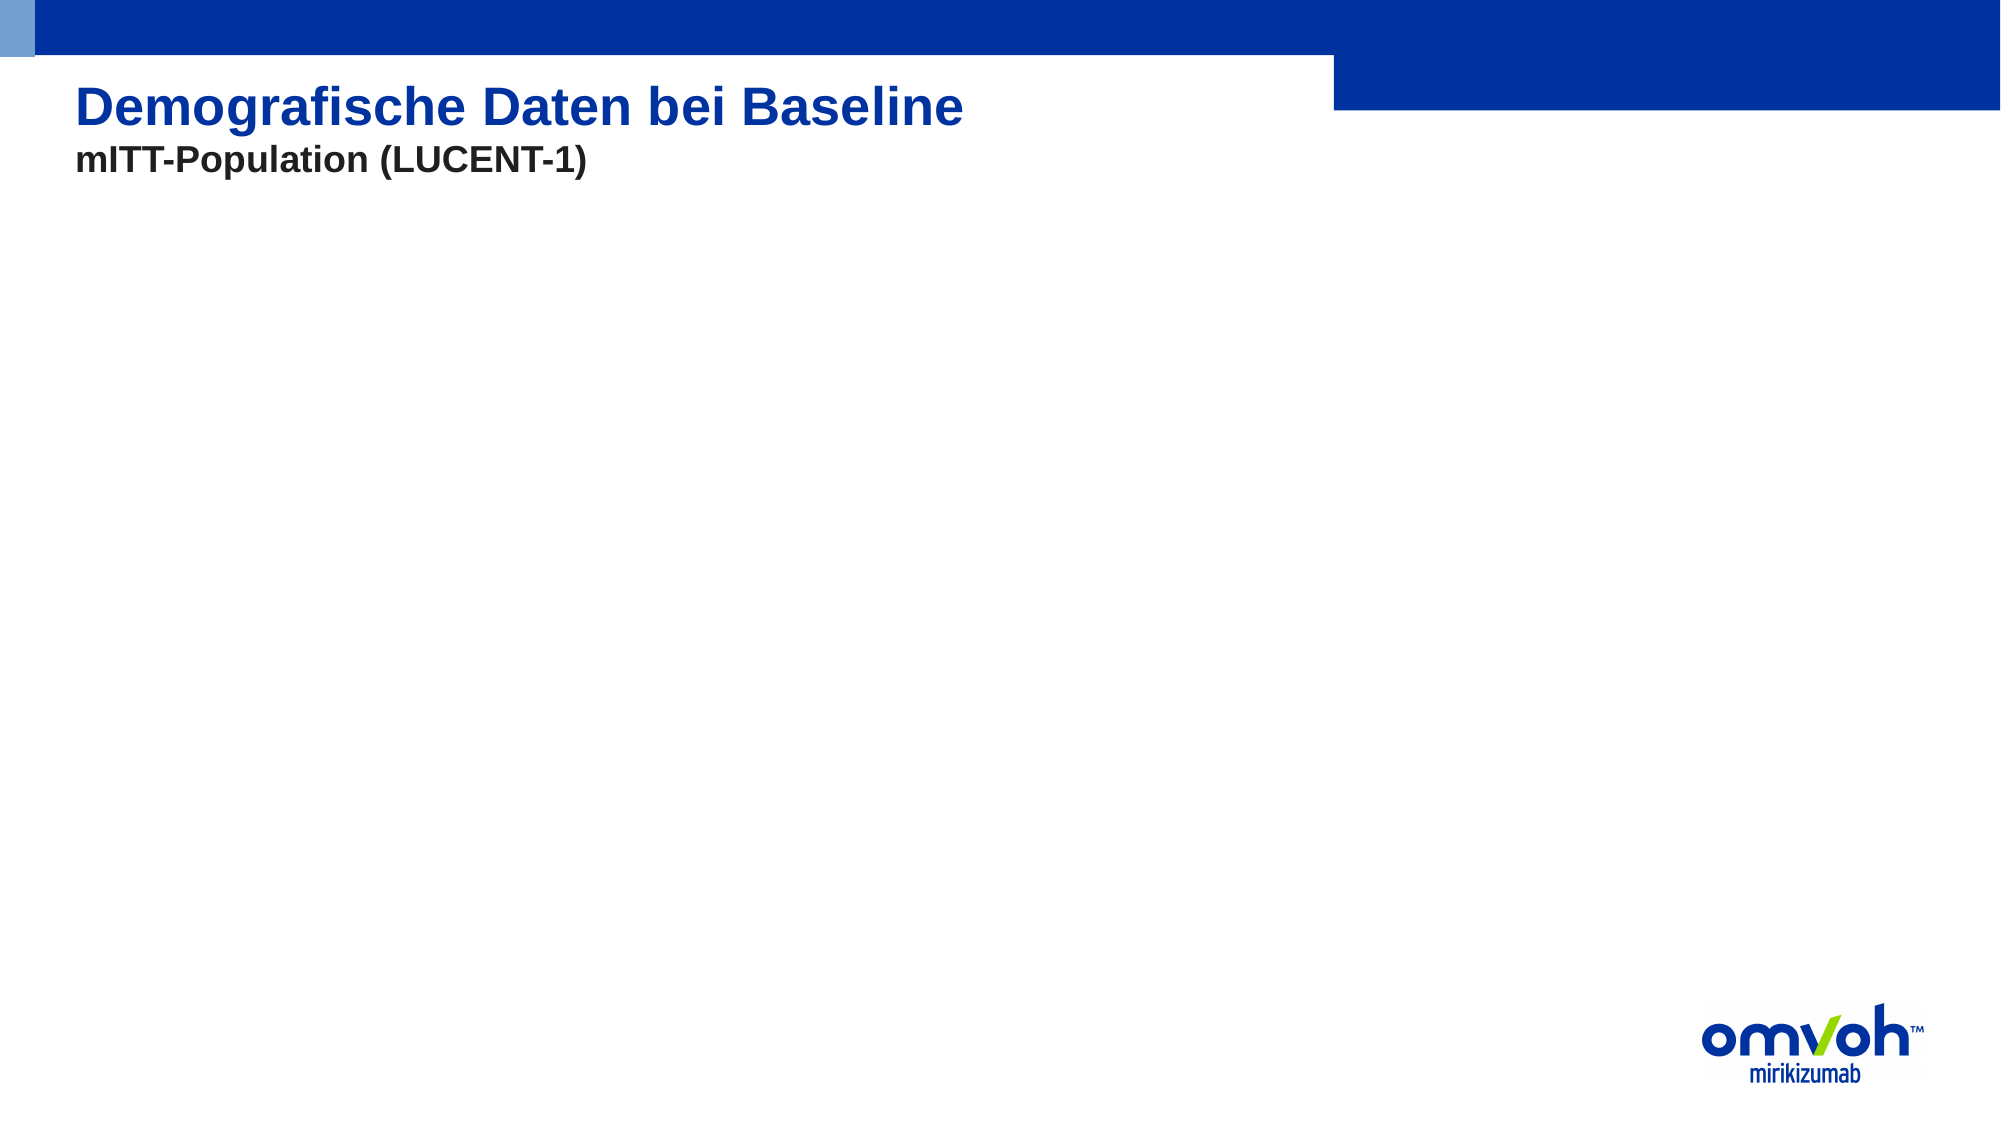

# Demografische Daten bei Baseline mITT-Population (LUCENT-1)
|  | PBO N=294 | MIRI 300 i.v. N=868 |
| --- | --- | --- |
| Alter (Jahre), Mittelwert (SA) | 41,3 (13,8) | 42,9 (13,9) |
| Männlich, n (%) | 165 (56,1) | 530 (61,1) |
| Gewicht (kg); Mittelwert (SA) | 70,9 (16,7) | 72,6 (17,3) |
| Erkrankungsdauer der CU (Jahre), Mittelwert (SA) | 6,90 (6,95) | 7,16 (6,75) |
| Lokalisation der Erkrankung, n (%) |  |  |
| Proktitis | 2 (0,7) | 6 (0,7) |
| Linksseitige Kolitis | 188 (64,2) | 544 (62,7) |
| Pankolitis | 103 (35,2) | 318 (36,6) |
| Baseline-Kategorie des modifizierten Mayo Score, n (%) |  |  |
| Leicht (1–3) | 0 (0) | 1 (0,1) |
| Mäßig (4–6) | 138 (47,1) | 404 (46,5) |
| Schwer (7–9) | 155 (52,9) | 463 (53,3) |
| Gesamt-Mayo-Score, Mittelwert (SA) | 8,8 (1,56) | 8,8 (1,60) |
| Endoskopischer Mayo-Subscore, schwere Erkrankung (3), n (%) | 200 (68,3) | 574 (66,1) |
| Calprotectin im Stuhl (µg/g), Median (Q1; Q3) | 1471,5 (626,5; 2944,5) | 1559,0 (634,0; 3210,0) |

D‘Haens G et al. Oral Presentation at ECCO 2022.
Data on File bei Eli Lilly and Company.